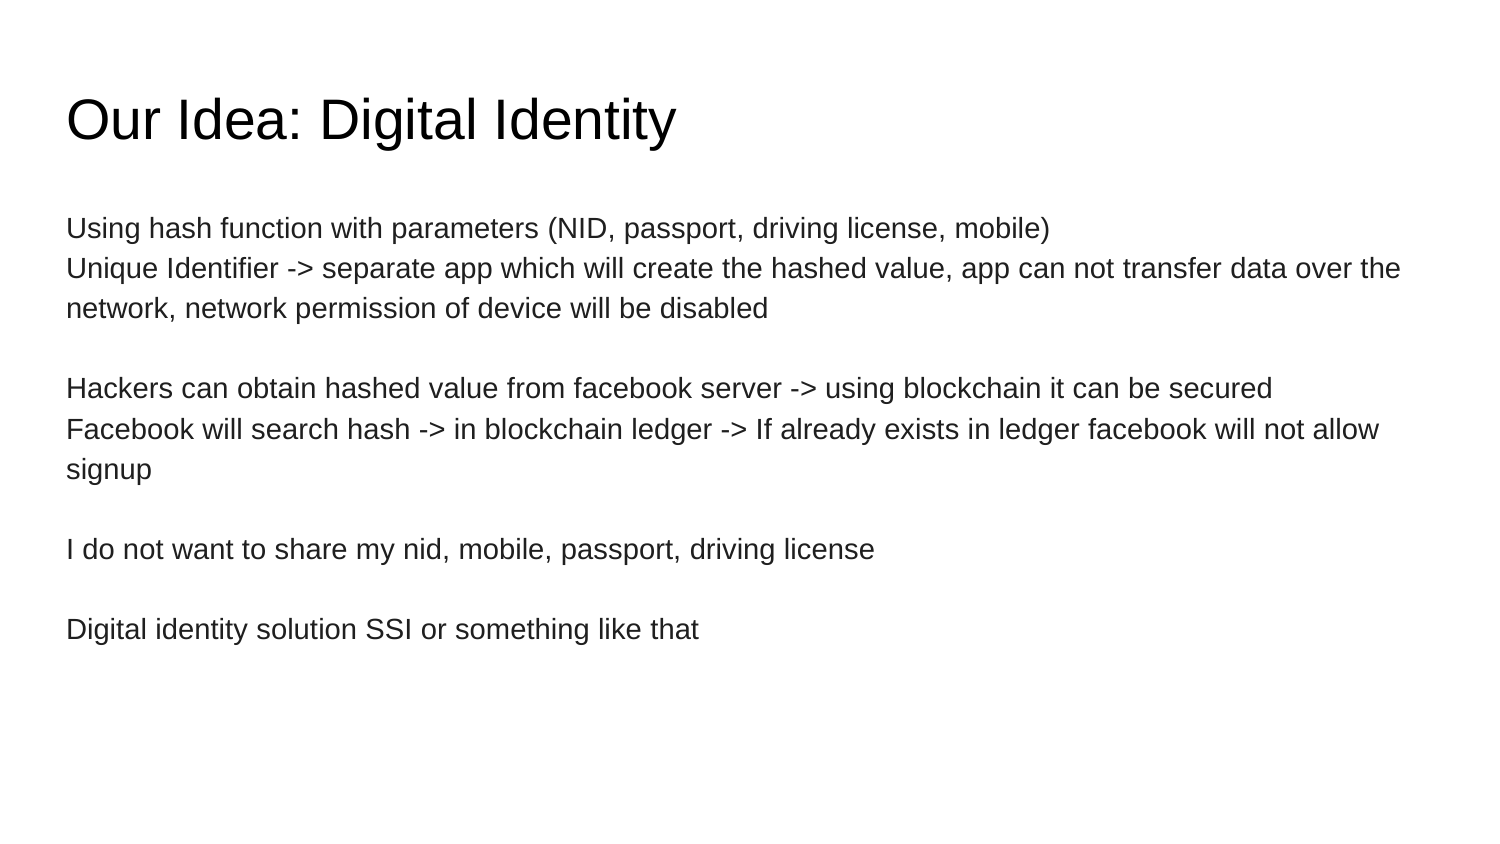

# Our Idea: Digital Identity
Using hash function with parameters (NID, passport, driving license, mobile)
Unique Identifier -> separate app which will create the hashed value, app can not transfer data over the network, network permission of device will be disabled

Hackers can obtain hashed value from facebook server -> using blockchain it can be secured
Facebook will search hash -> in blockchain ledger -> If already exists in ledger facebook will not allow signup

I do not want to share my nid, mobile, passport, driving license

Digital identity solution SSI or something like that